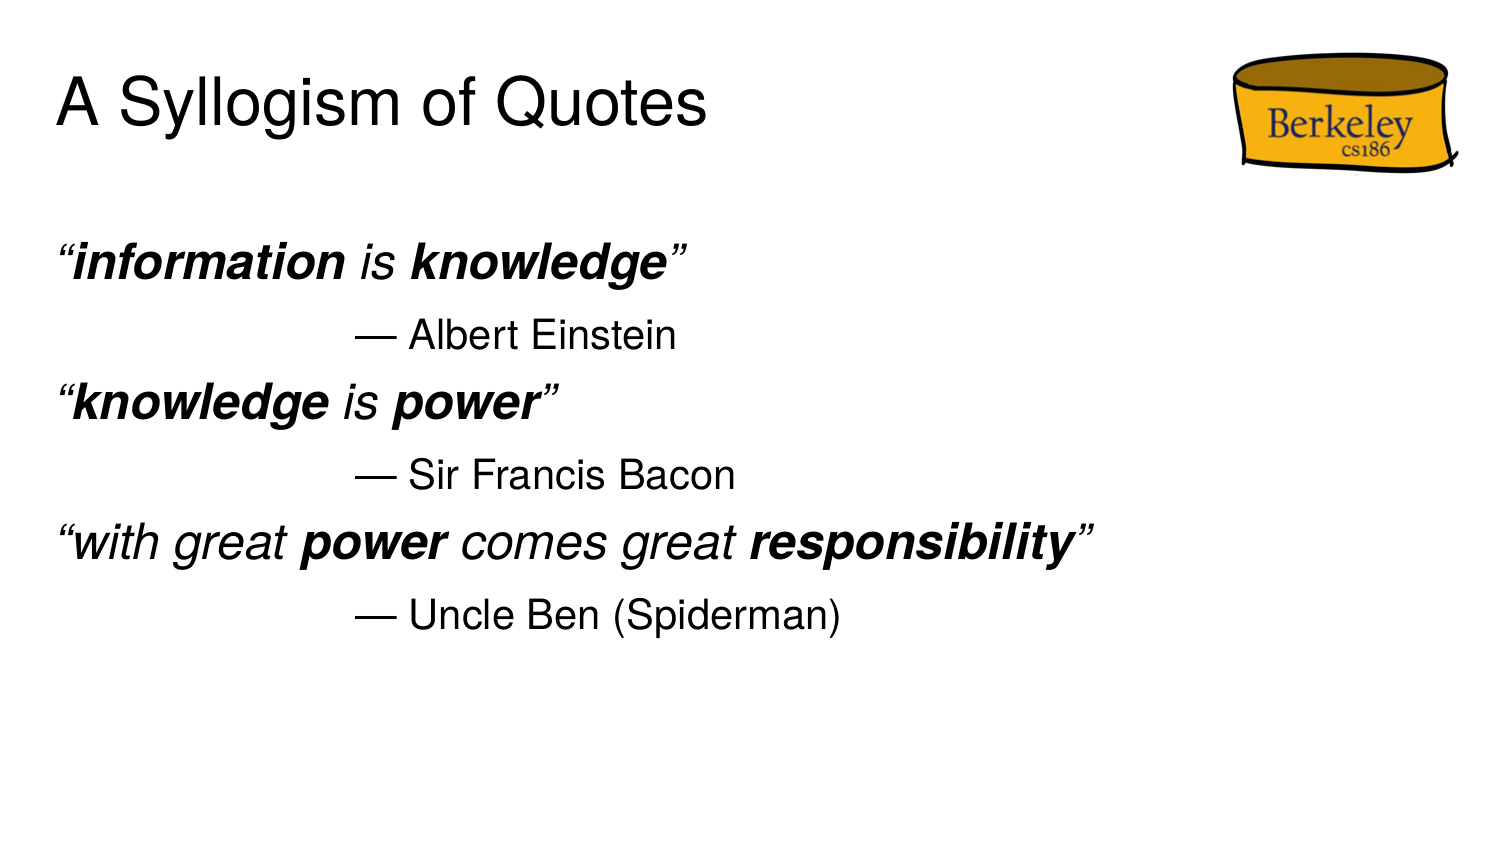

# A Syllogism of Quotes
“information is knowledge”
		— Albert Einstein
“knowledge is power”
		— Sir Francis Bacon
“with great power comes great responsibility”
		— Uncle Ben (Spiderman)